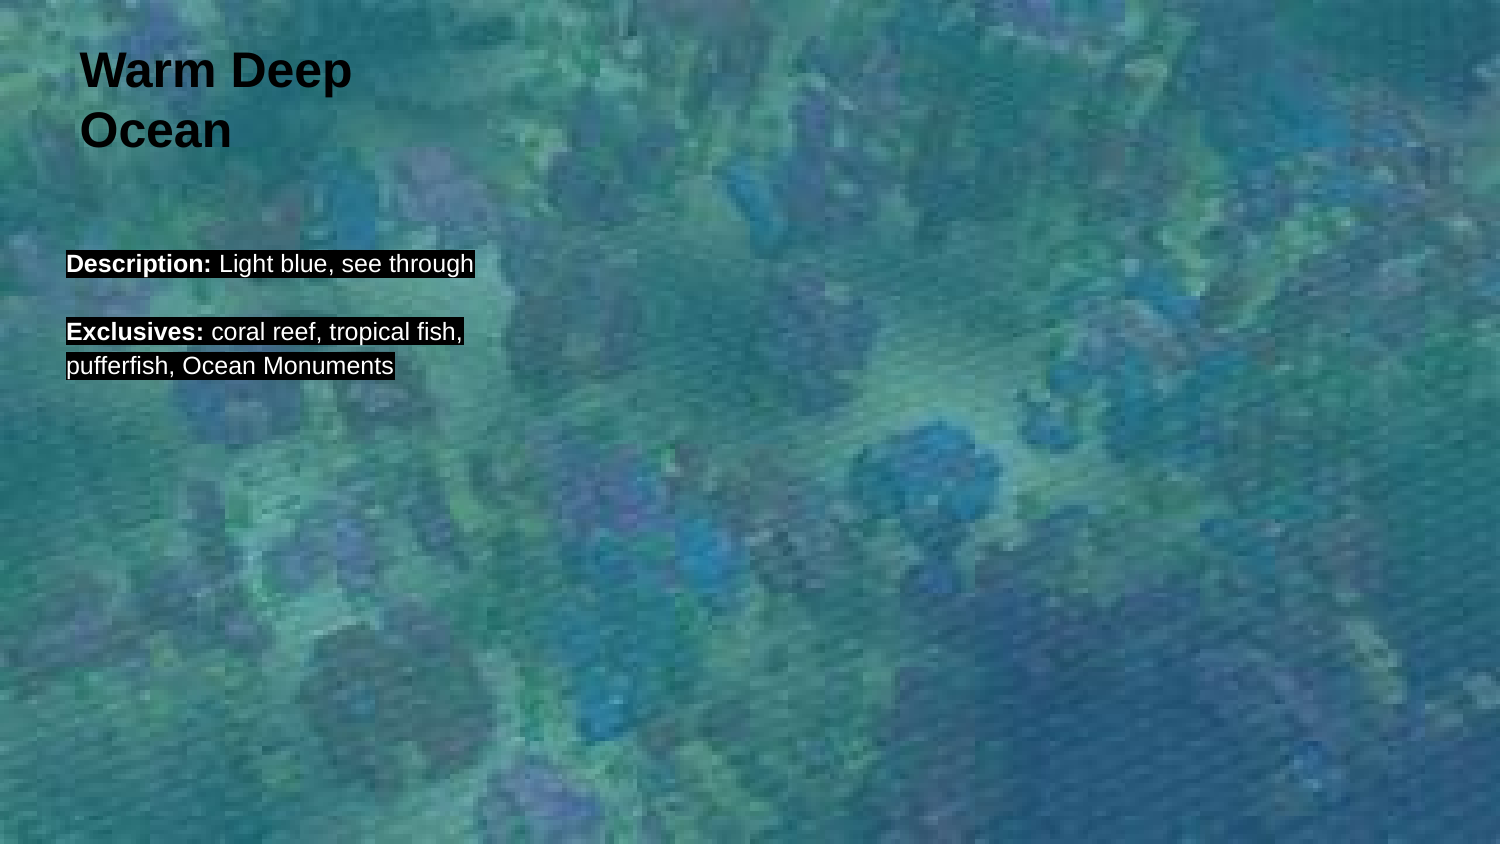

# Warm Deep Ocean
Description: Light blue, see through
Exclusives: coral reef, tropical fish, pufferfish, Ocean Monuments